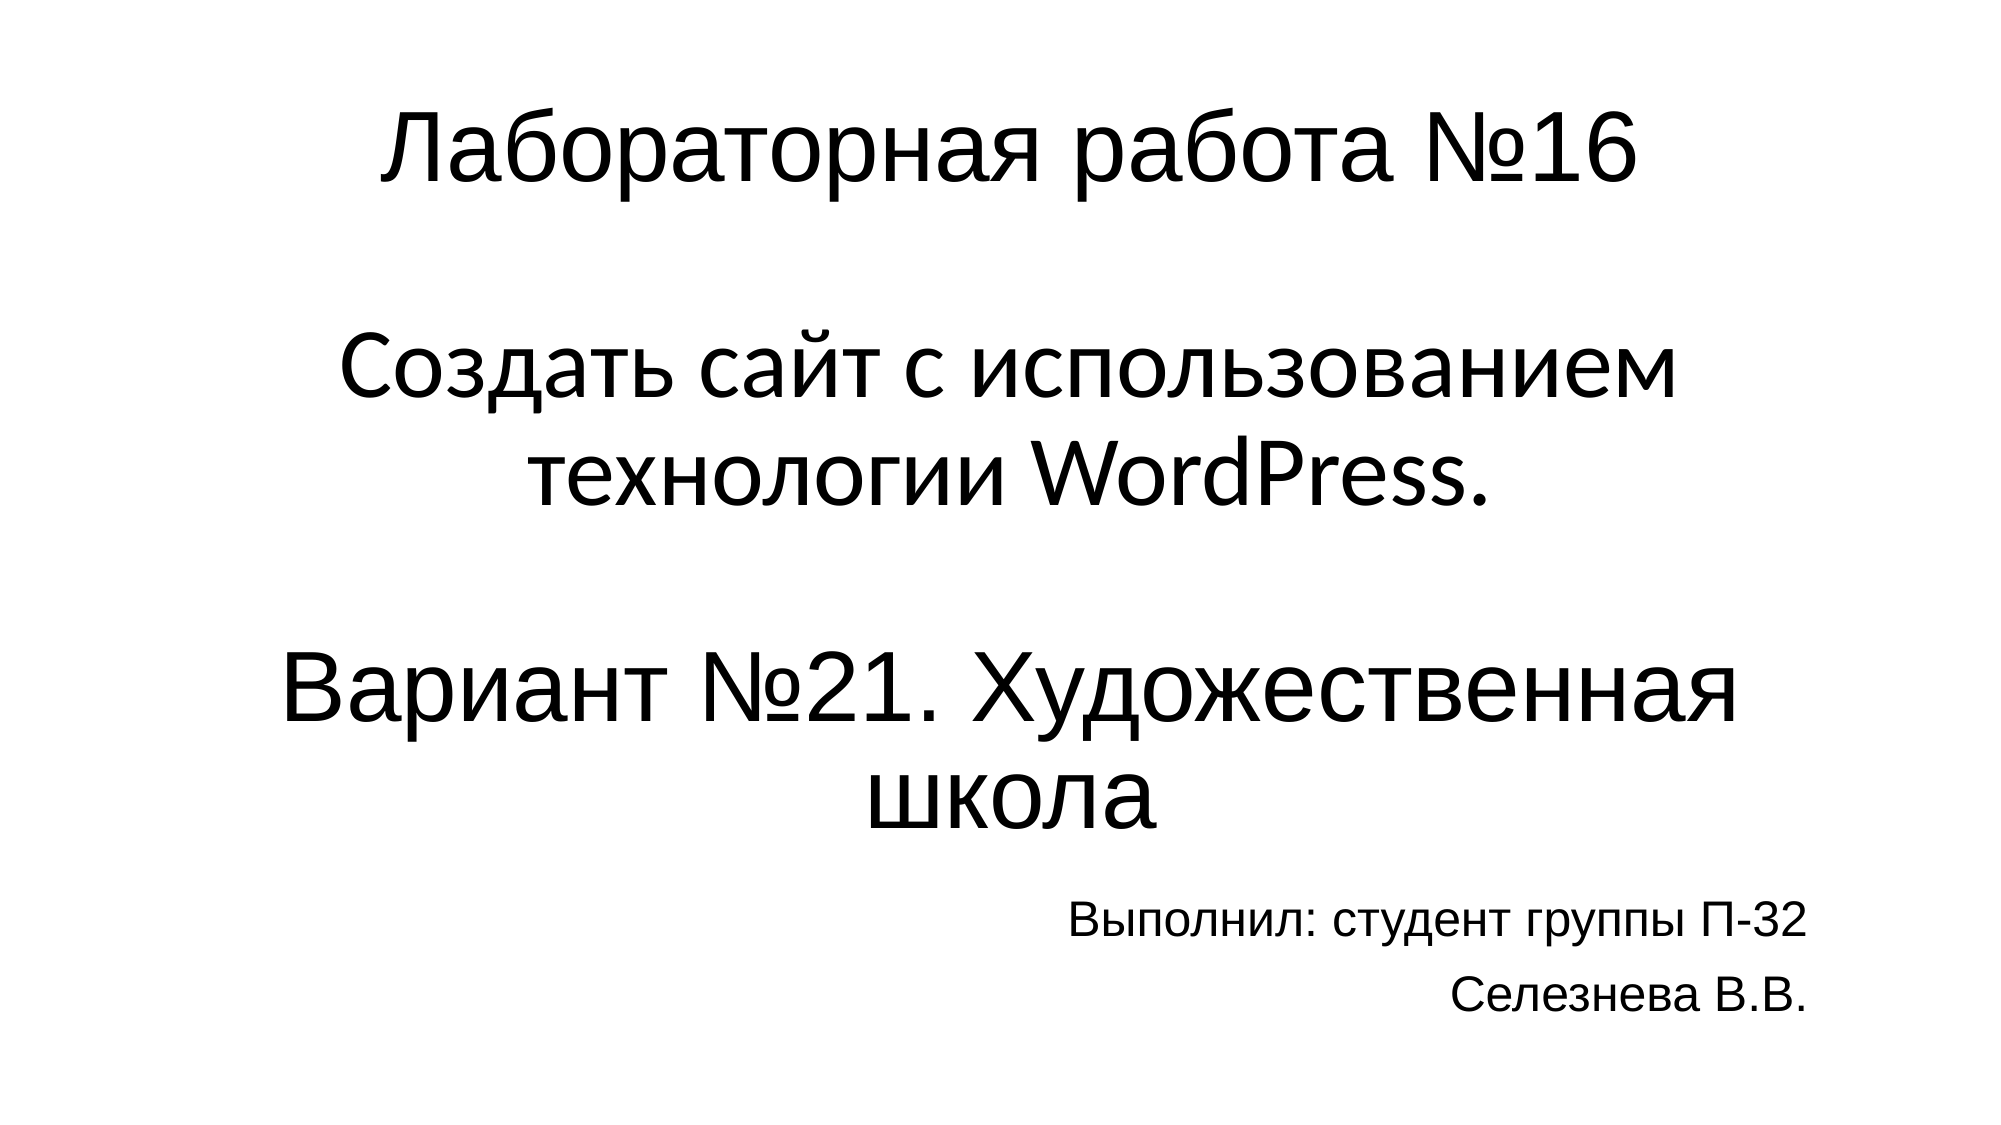

# Лабораторная работа №16 Создать сайт с использованием технологии WordPress. Вариант №21. Художественная школа
Выполнил: студент группы П-32
Селезнева В.В.